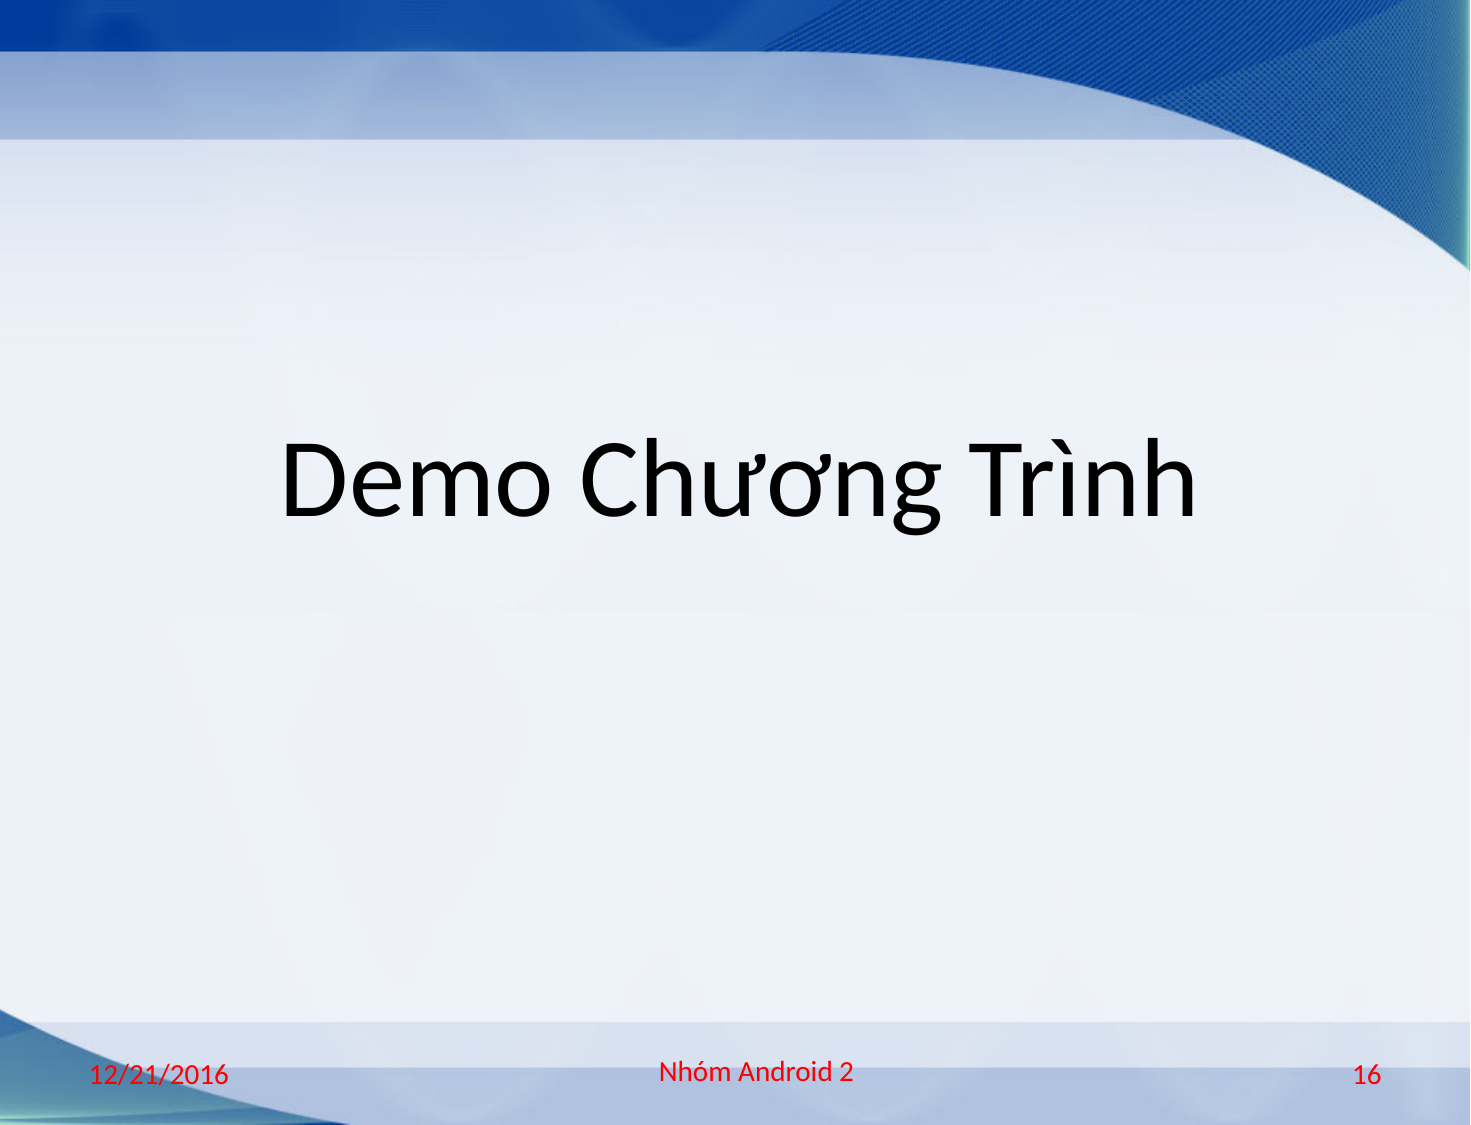

Demo Chương Trình
Nhóm Android 2
12/21/2016
16